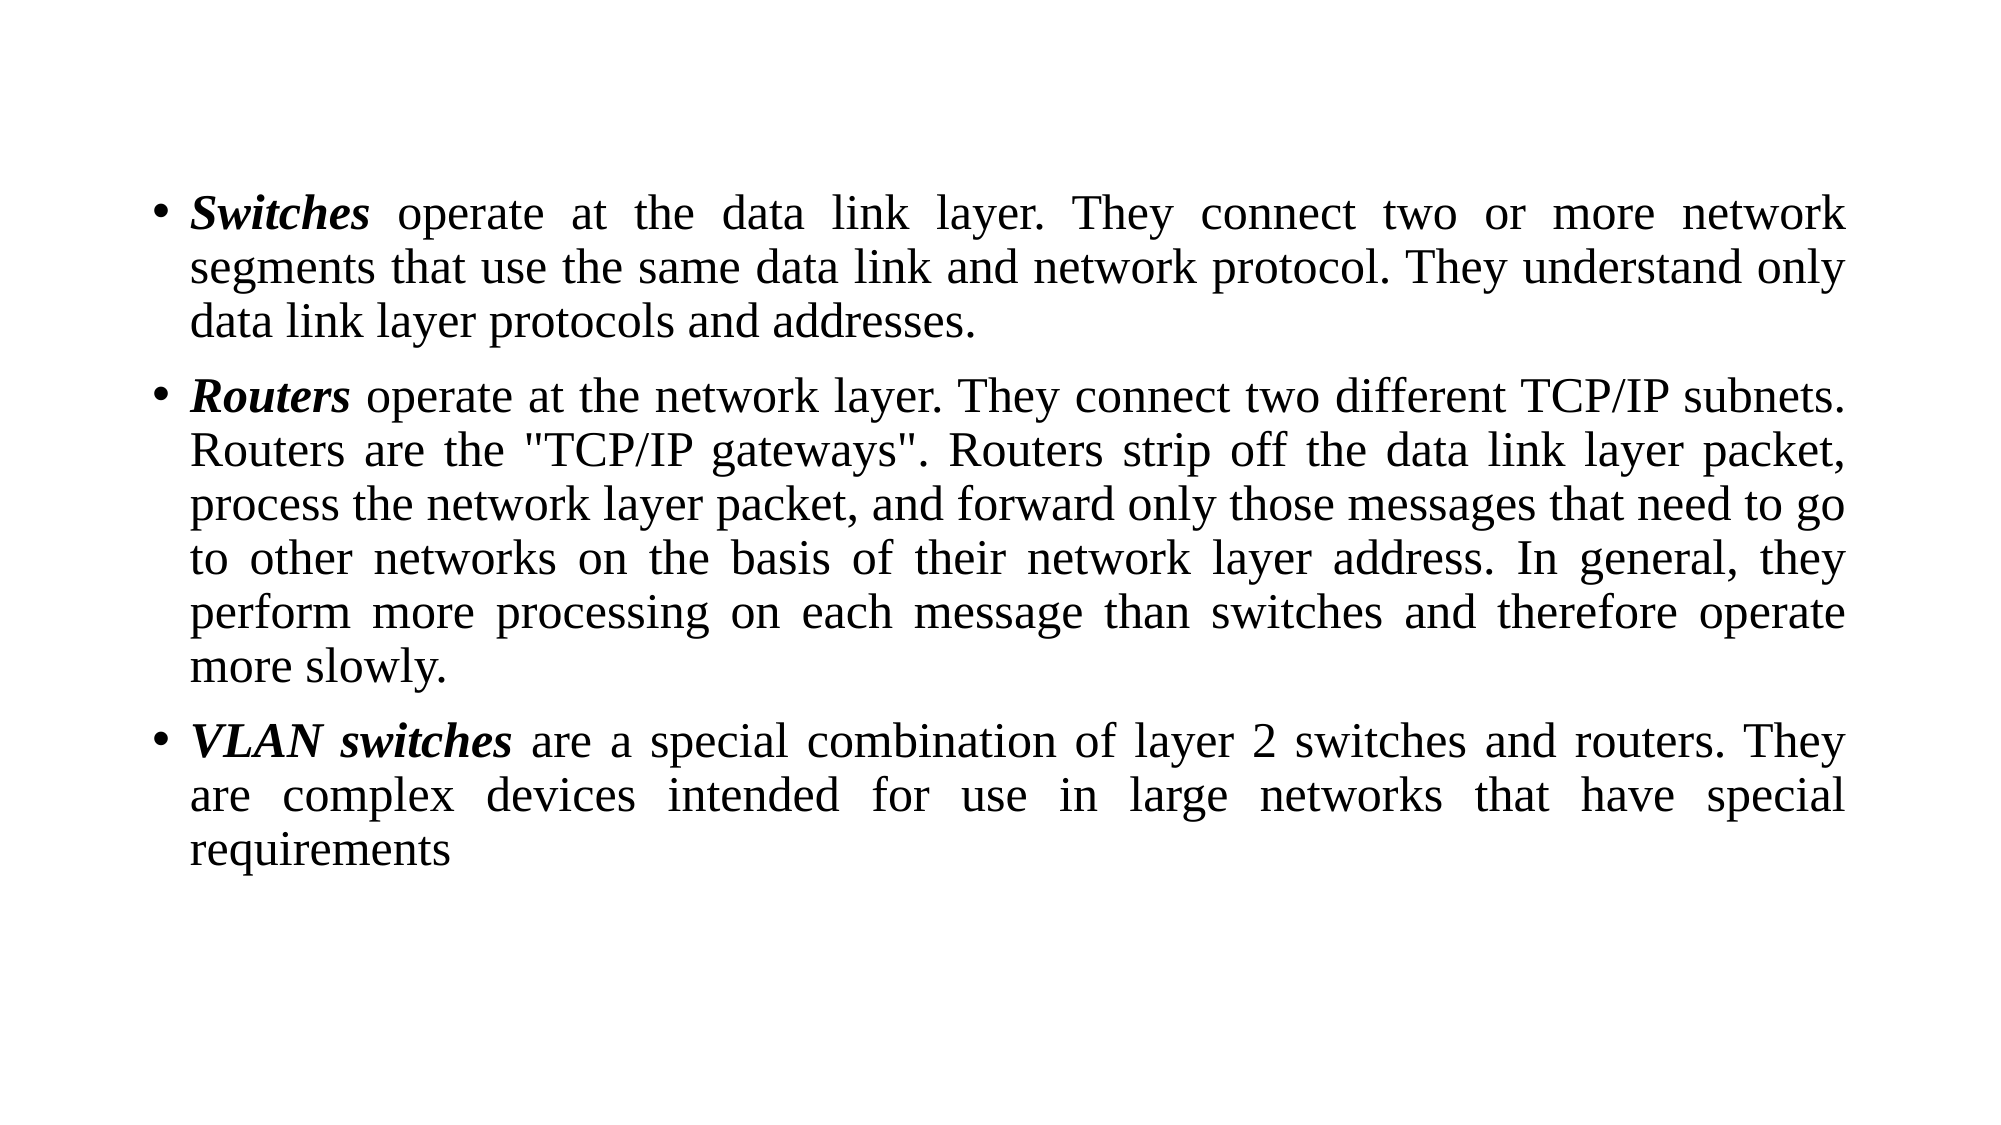

#
Switches operate at the data link layer. They connect two or more network segments that use the same data link and network protocol. They understand only data link layer protocols and addresses.
Routers operate at the network layer. They connect two different TCP/IP subnets. Routers are the "TCP/IP gateways". Routers strip off the data link layer packet, process the network layer packet, and forward only those messages that need to go to other networks on the basis of their network layer address. In general, they perform more processing on each message than switches and therefore operate more slowly.
VLAN switches are a special combination of layer 2 switches and routers. They are complex devices intended for use in large networks that have special requirements